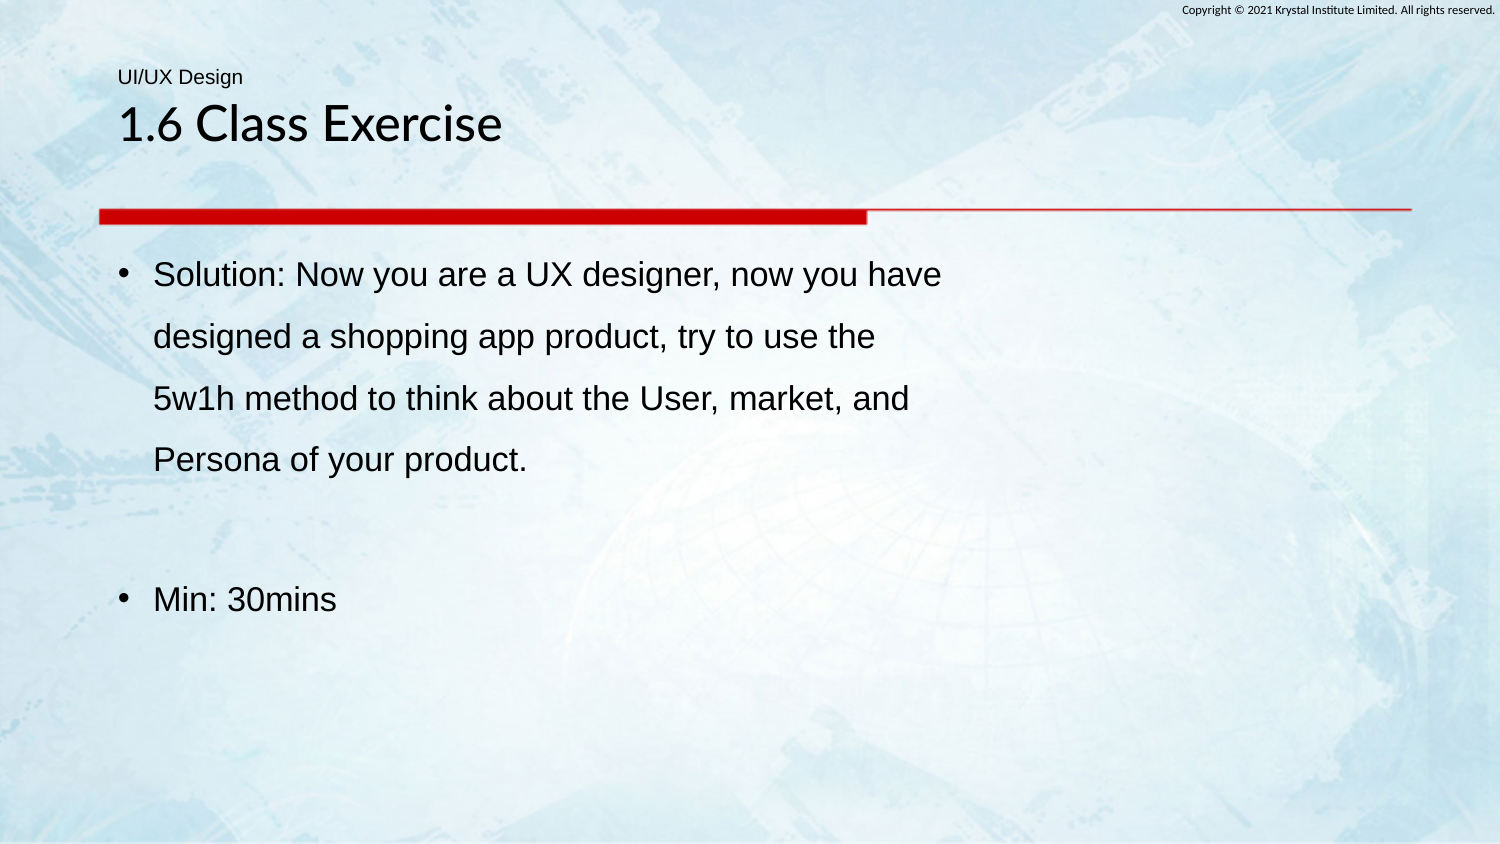

# 1.6 Class Exercise
Solution: Now you are a UX designer, now you have designed a shopping app product, try to use the 5w1h method to think about the User, market, and Persona of your product.

Min: 30mins